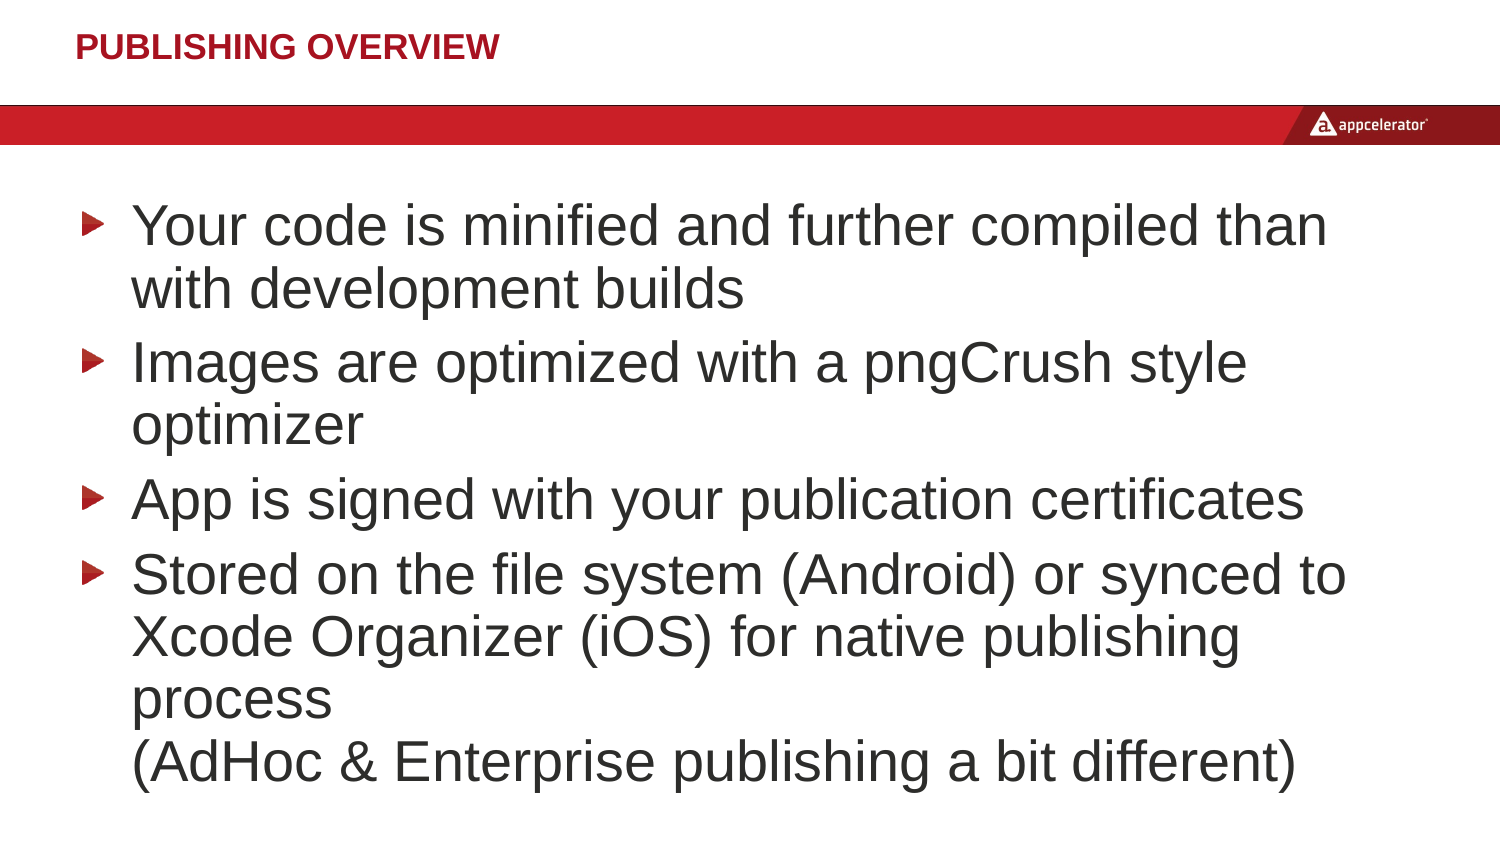

# Publishing Overview
Your code is minified and further compiled than with development builds
Images are optimized with a pngCrush style optimizer
App is signed with your publication certificates
Stored on the file system (Android) or synced to Xcode Organizer (iOS) for native publishing process
(AdHoc & Enterprise publishing a bit different)